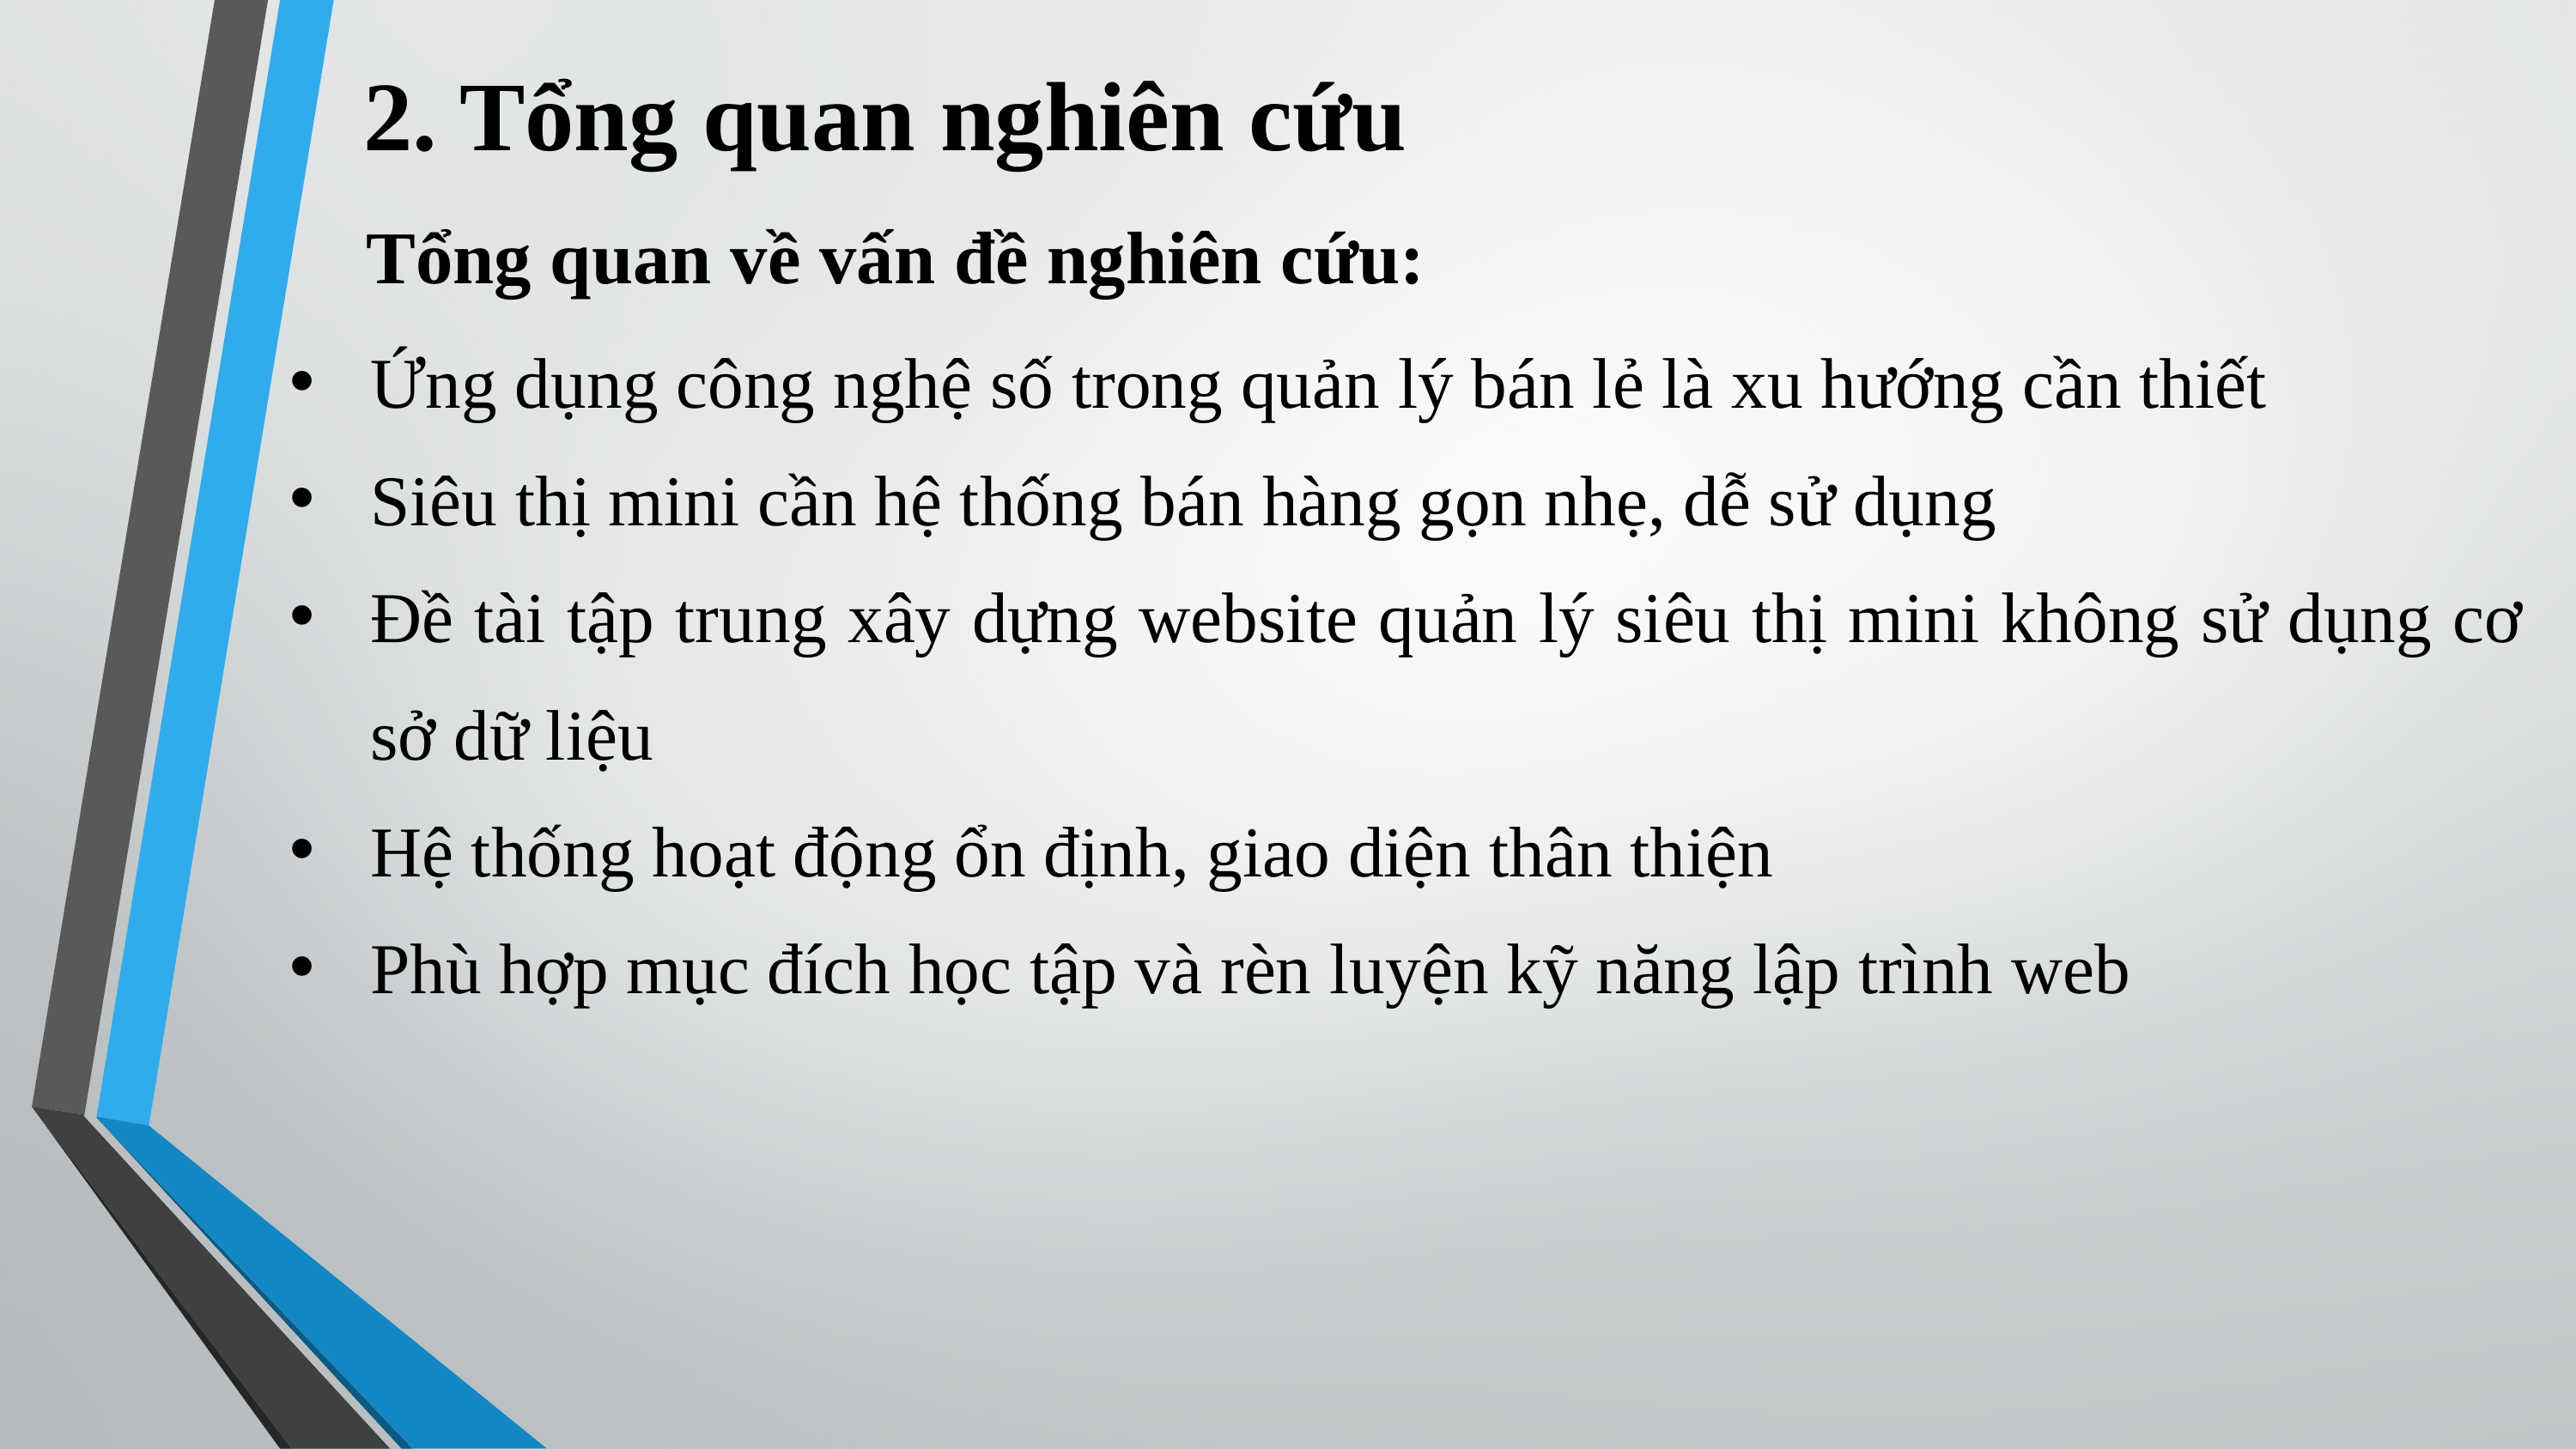

2. Tổng quan nghiên cứu
Tổng quan về vấn đề nghiên cứu:
Ứng dụng công nghệ số trong quản lý bán lẻ là xu hướng cần thiết
Siêu thị mini cần hệ thống bán hàng gọn nhẹ, dễ sử dụng
Đề tài tập trung xây dựng website quản lý siêu thị mini không sử dụng cơ sở dữ liệu
Hệ thống hoạt động ổn định, giao diện thân thiện
Phù hợp mục đích học tập và rèn luyện kỹ năng lập trình web